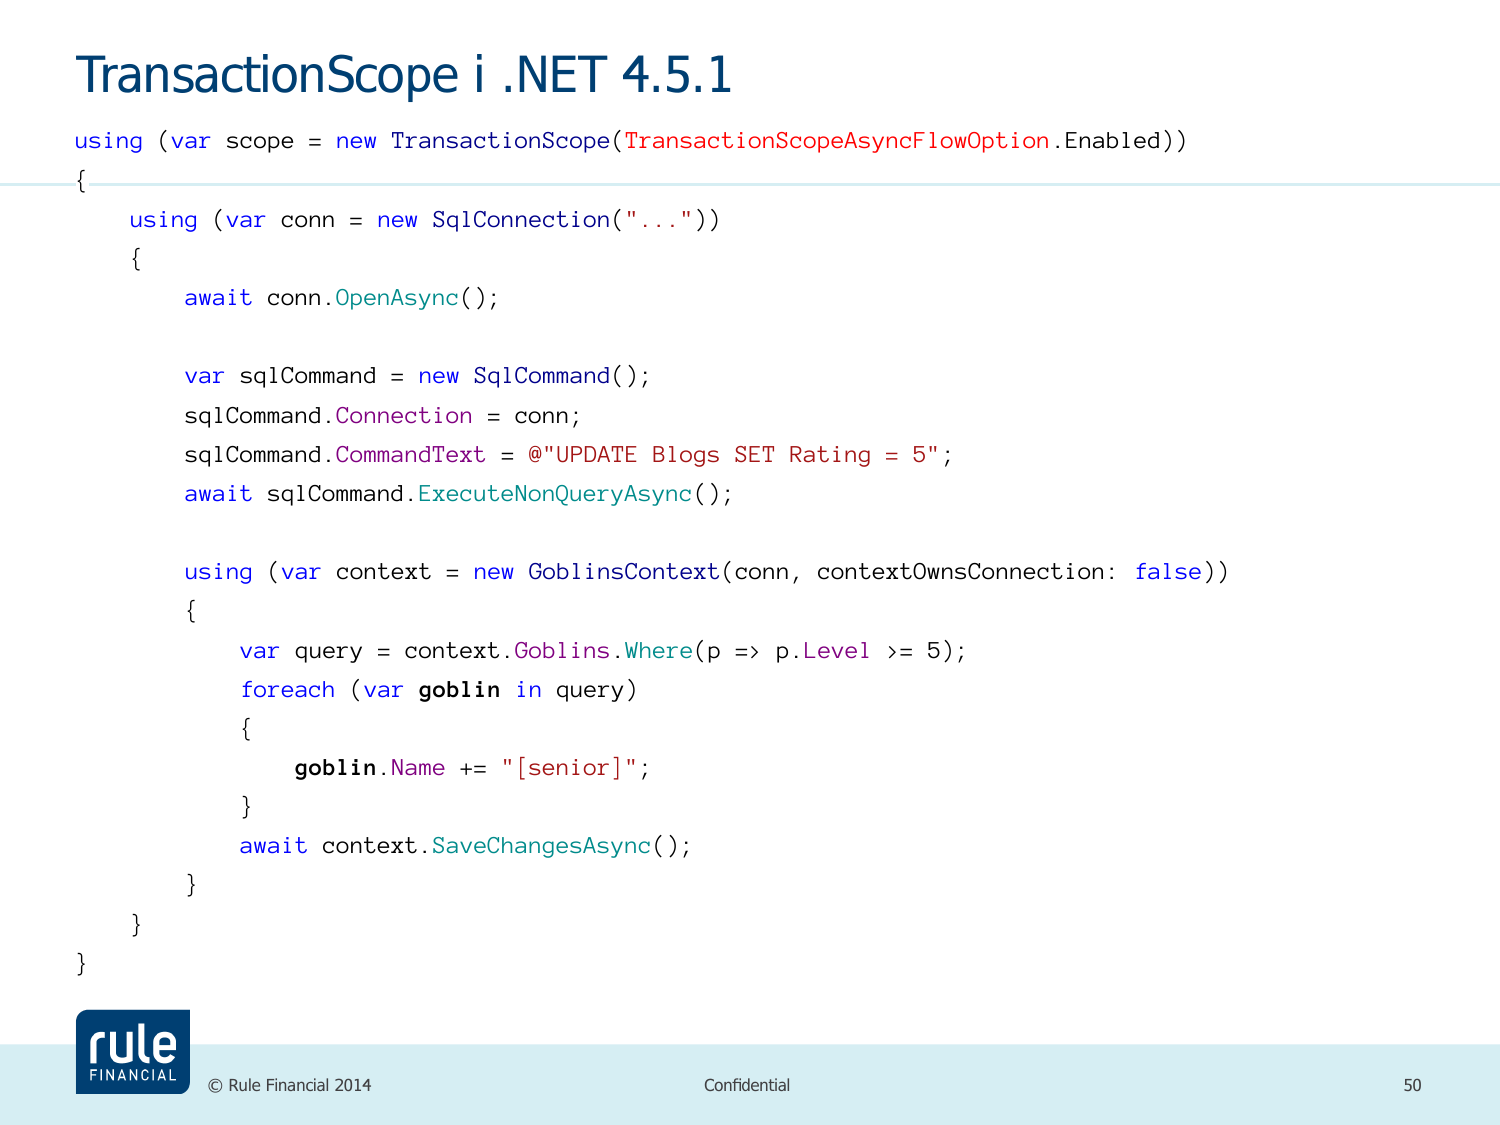

# TransactionScope i .NET 4.5.1
using (var scope = new TransactionScope(TransactionScopeAsyncFlowOption.Enabled))
{
    using (var conn = new SqlConnection("..."))
    {
        await conn.OpenAsync();

        var sqlCommand = new SqlCommand();
        sqlCommand.Connection = conn;
        sqlCommand.CommandText = @"UPDATE Blogs SET Rating = 5";
        await sqlCommand.ExecuteNonQueryAsync();

        using (var context = new GoblinsContext(conn, contextOwnsConnection: false))
        {
            var query = context.Goblins.Where(p => p.Level >= 5);
            foreach (var goblin in query)
            {
                goblin.Name += "[senior]";
            }
            await context.SaveChangesAsync();
        }
    }
}